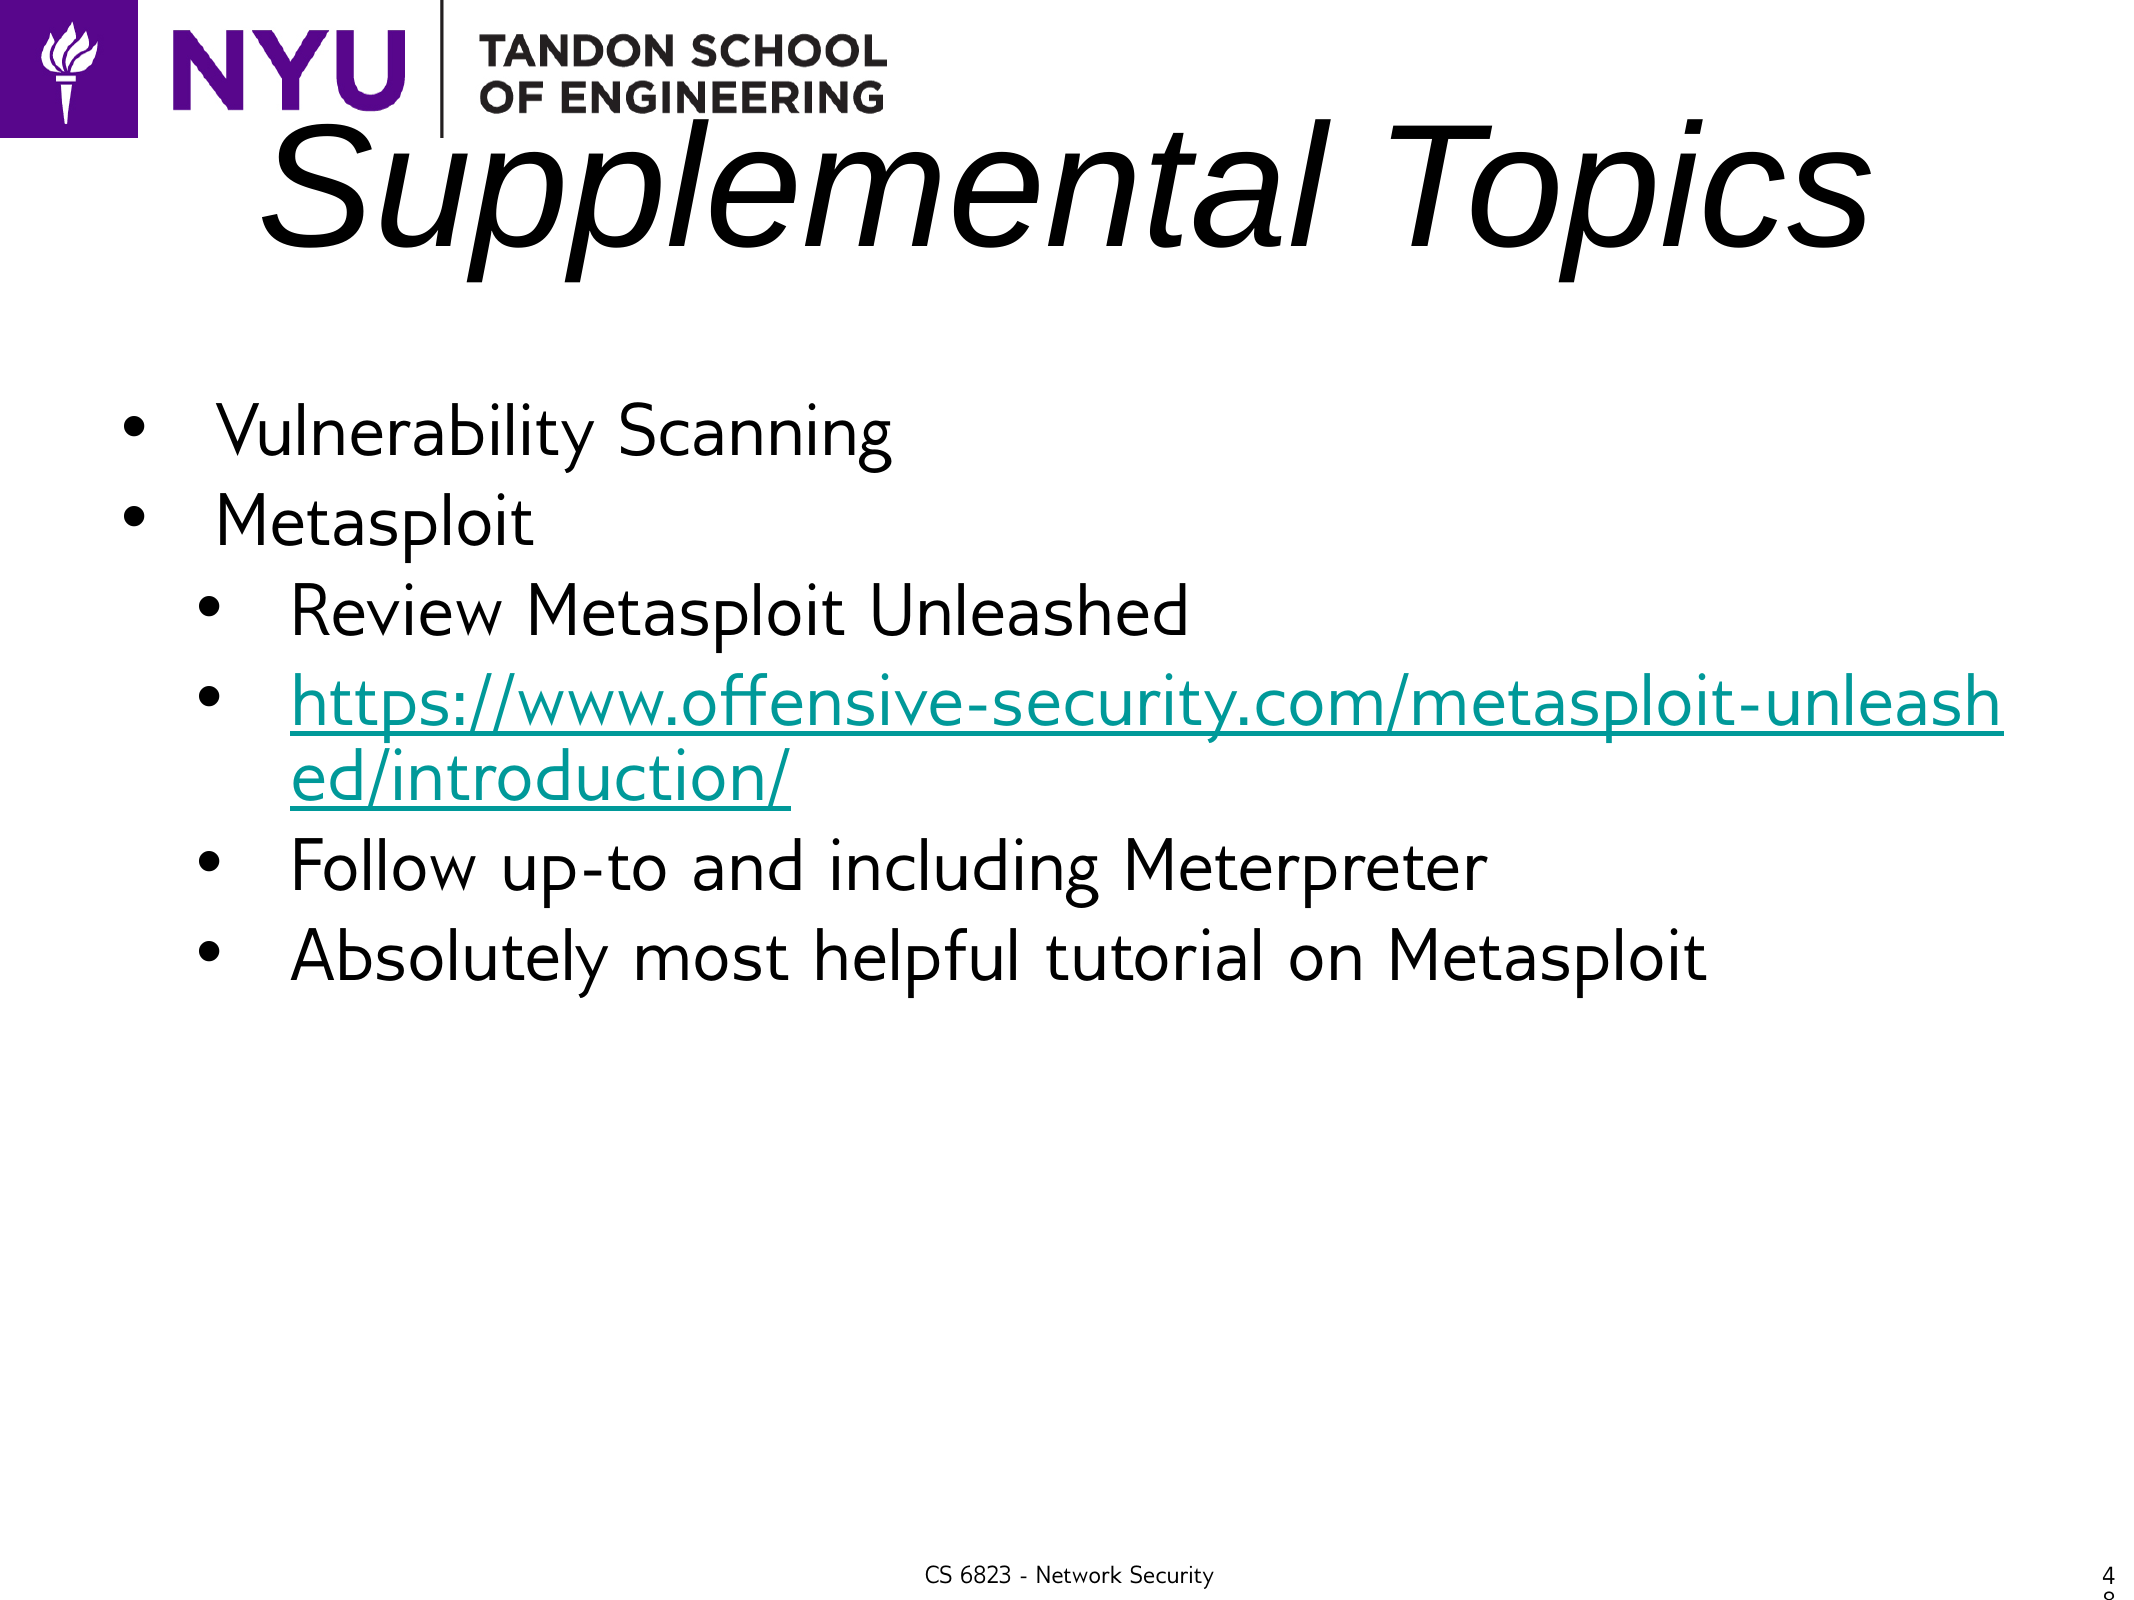

# Supplemental Topics
Vulnerability Scanning
Metasploit
Review Metasploit Unleashed
https://www.offensive-security.com/metasploit-unleashed/introduction/
Follow up-to and including Meterpreter
Absolutely most helpful tutorial on Metasploit
48